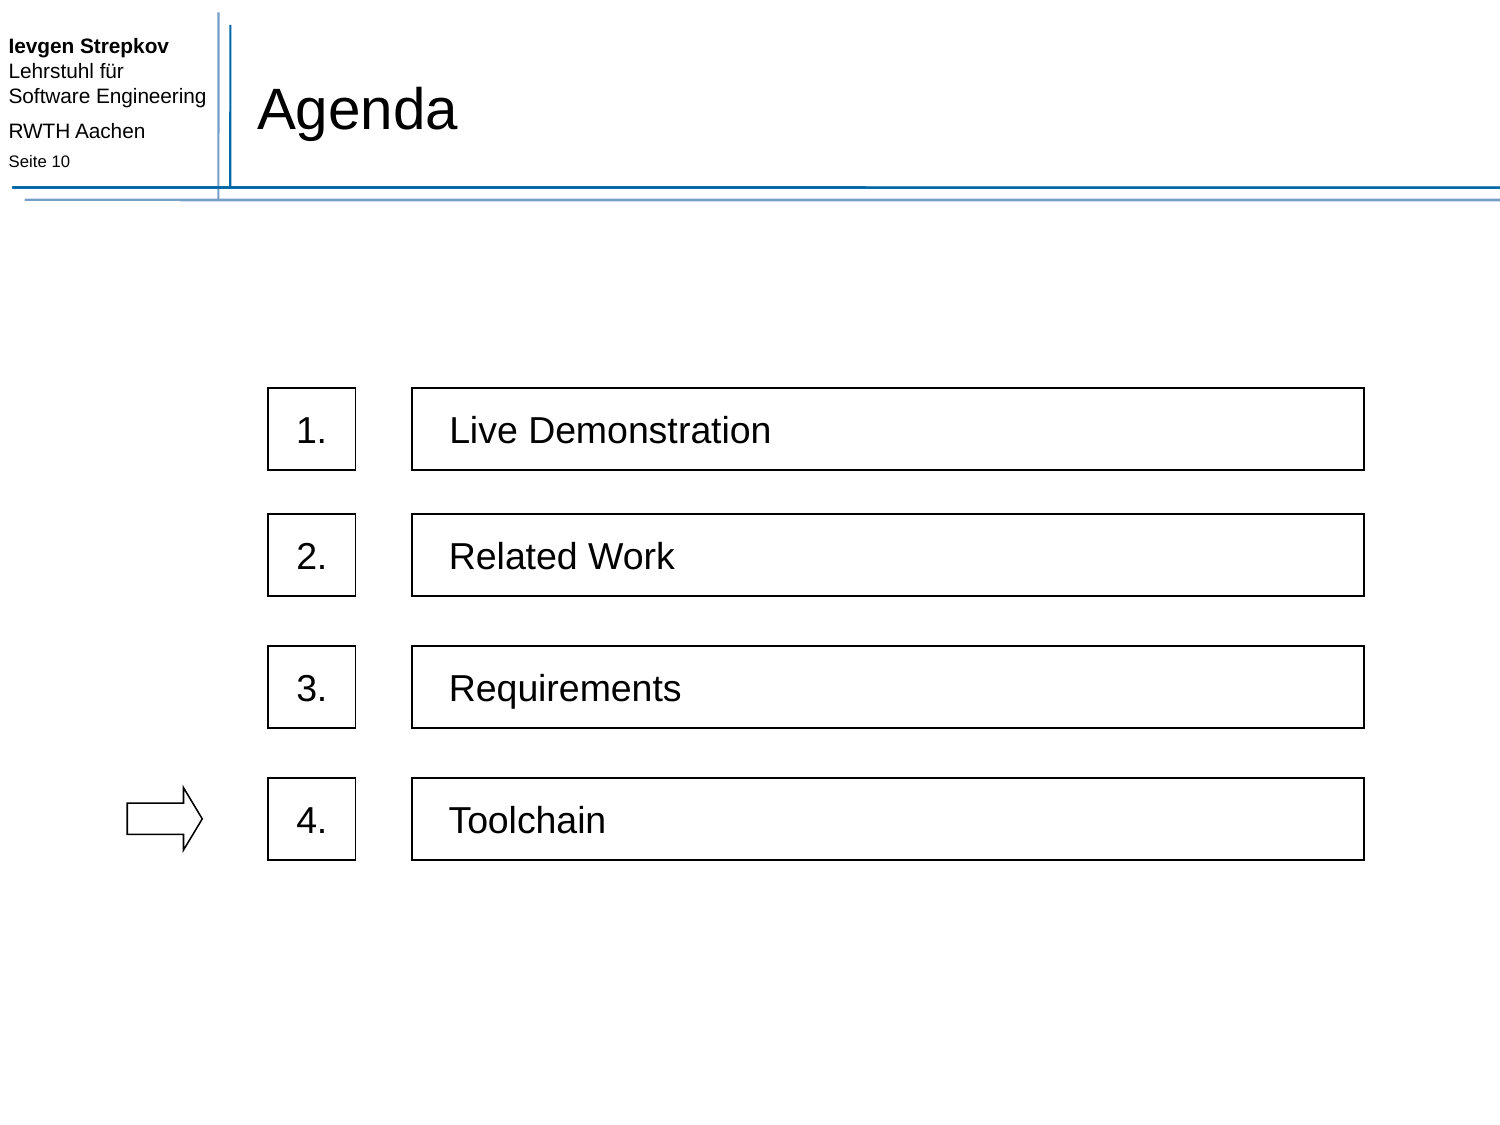

# Agenda

Live Demonstration
1.

2.
Related Work

3.
Requirements

4.
Toolchain